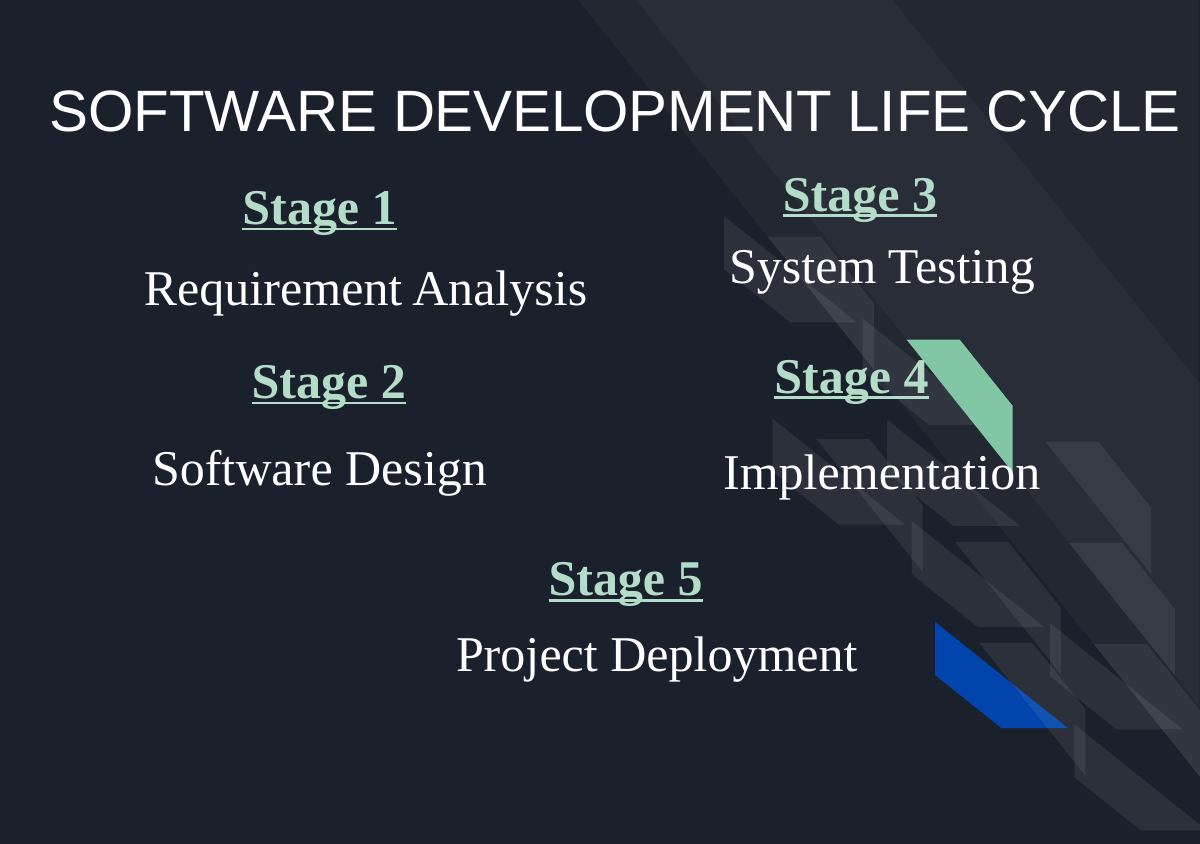

# SOFTWARE DEVELOPMENT LIFE CYCLE
Stage 3

Stage 1
System Testing
Requirement Analysis
Stage 4
Stage 2
Software Design
Implementation
Stage 5
Project Deployment